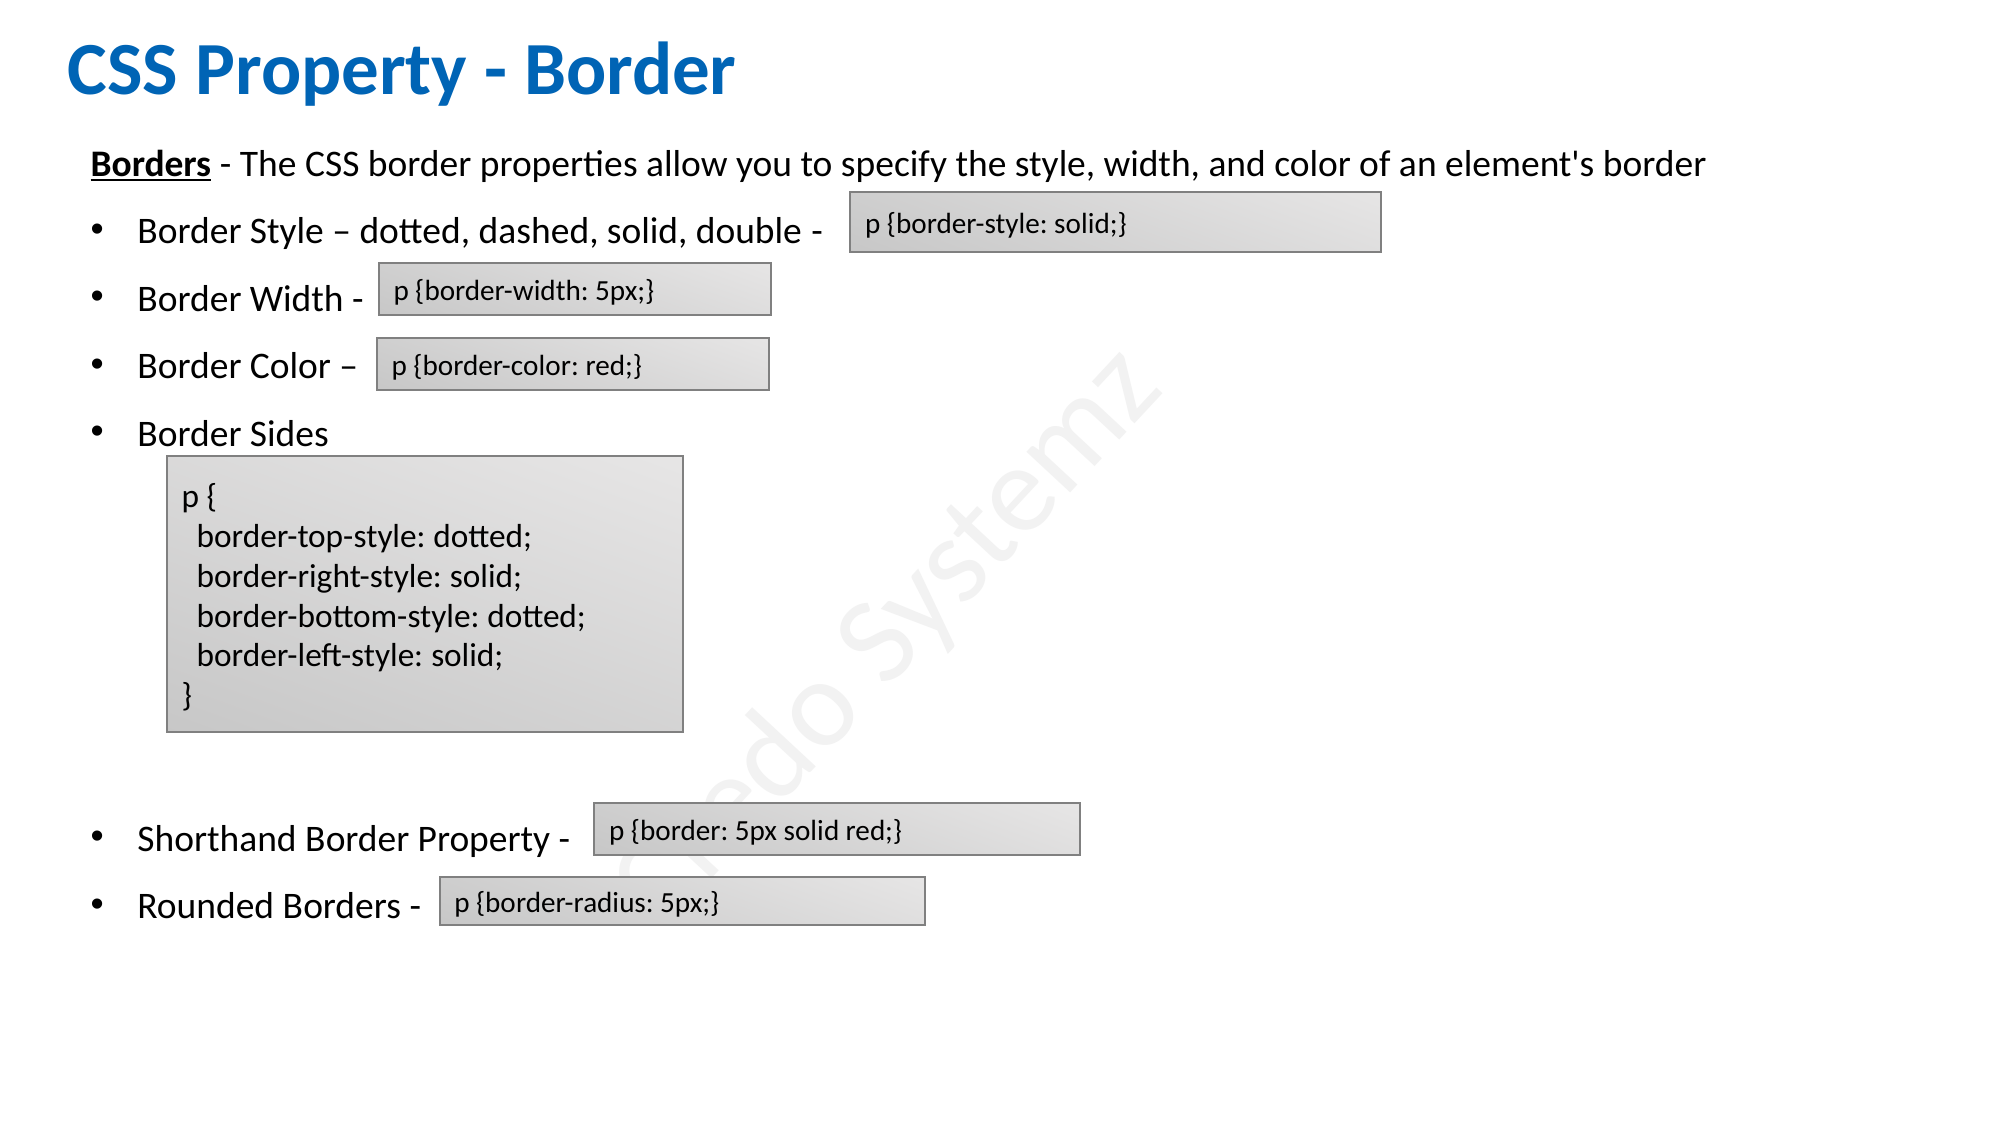

CSS Property - Border
Borders - The CSS border properties allow you to specify the style, width, and color of an element's border
Border Style – dotted, dashed, solid, double -
Border Width -
Border Color –
Border Sides

Shorthand Border Property -
Rounded Borders -

p {border-style: solid;}
p {border-width: 5px;}
p {border-color: red;}
p {
  border-top-style: dotted;
  border-right-style: solid;
  border-bottom-style: dotted;
  border-left-style: solid;
}
p {border: 5px solid red;}
p {border-radius: 5px;}